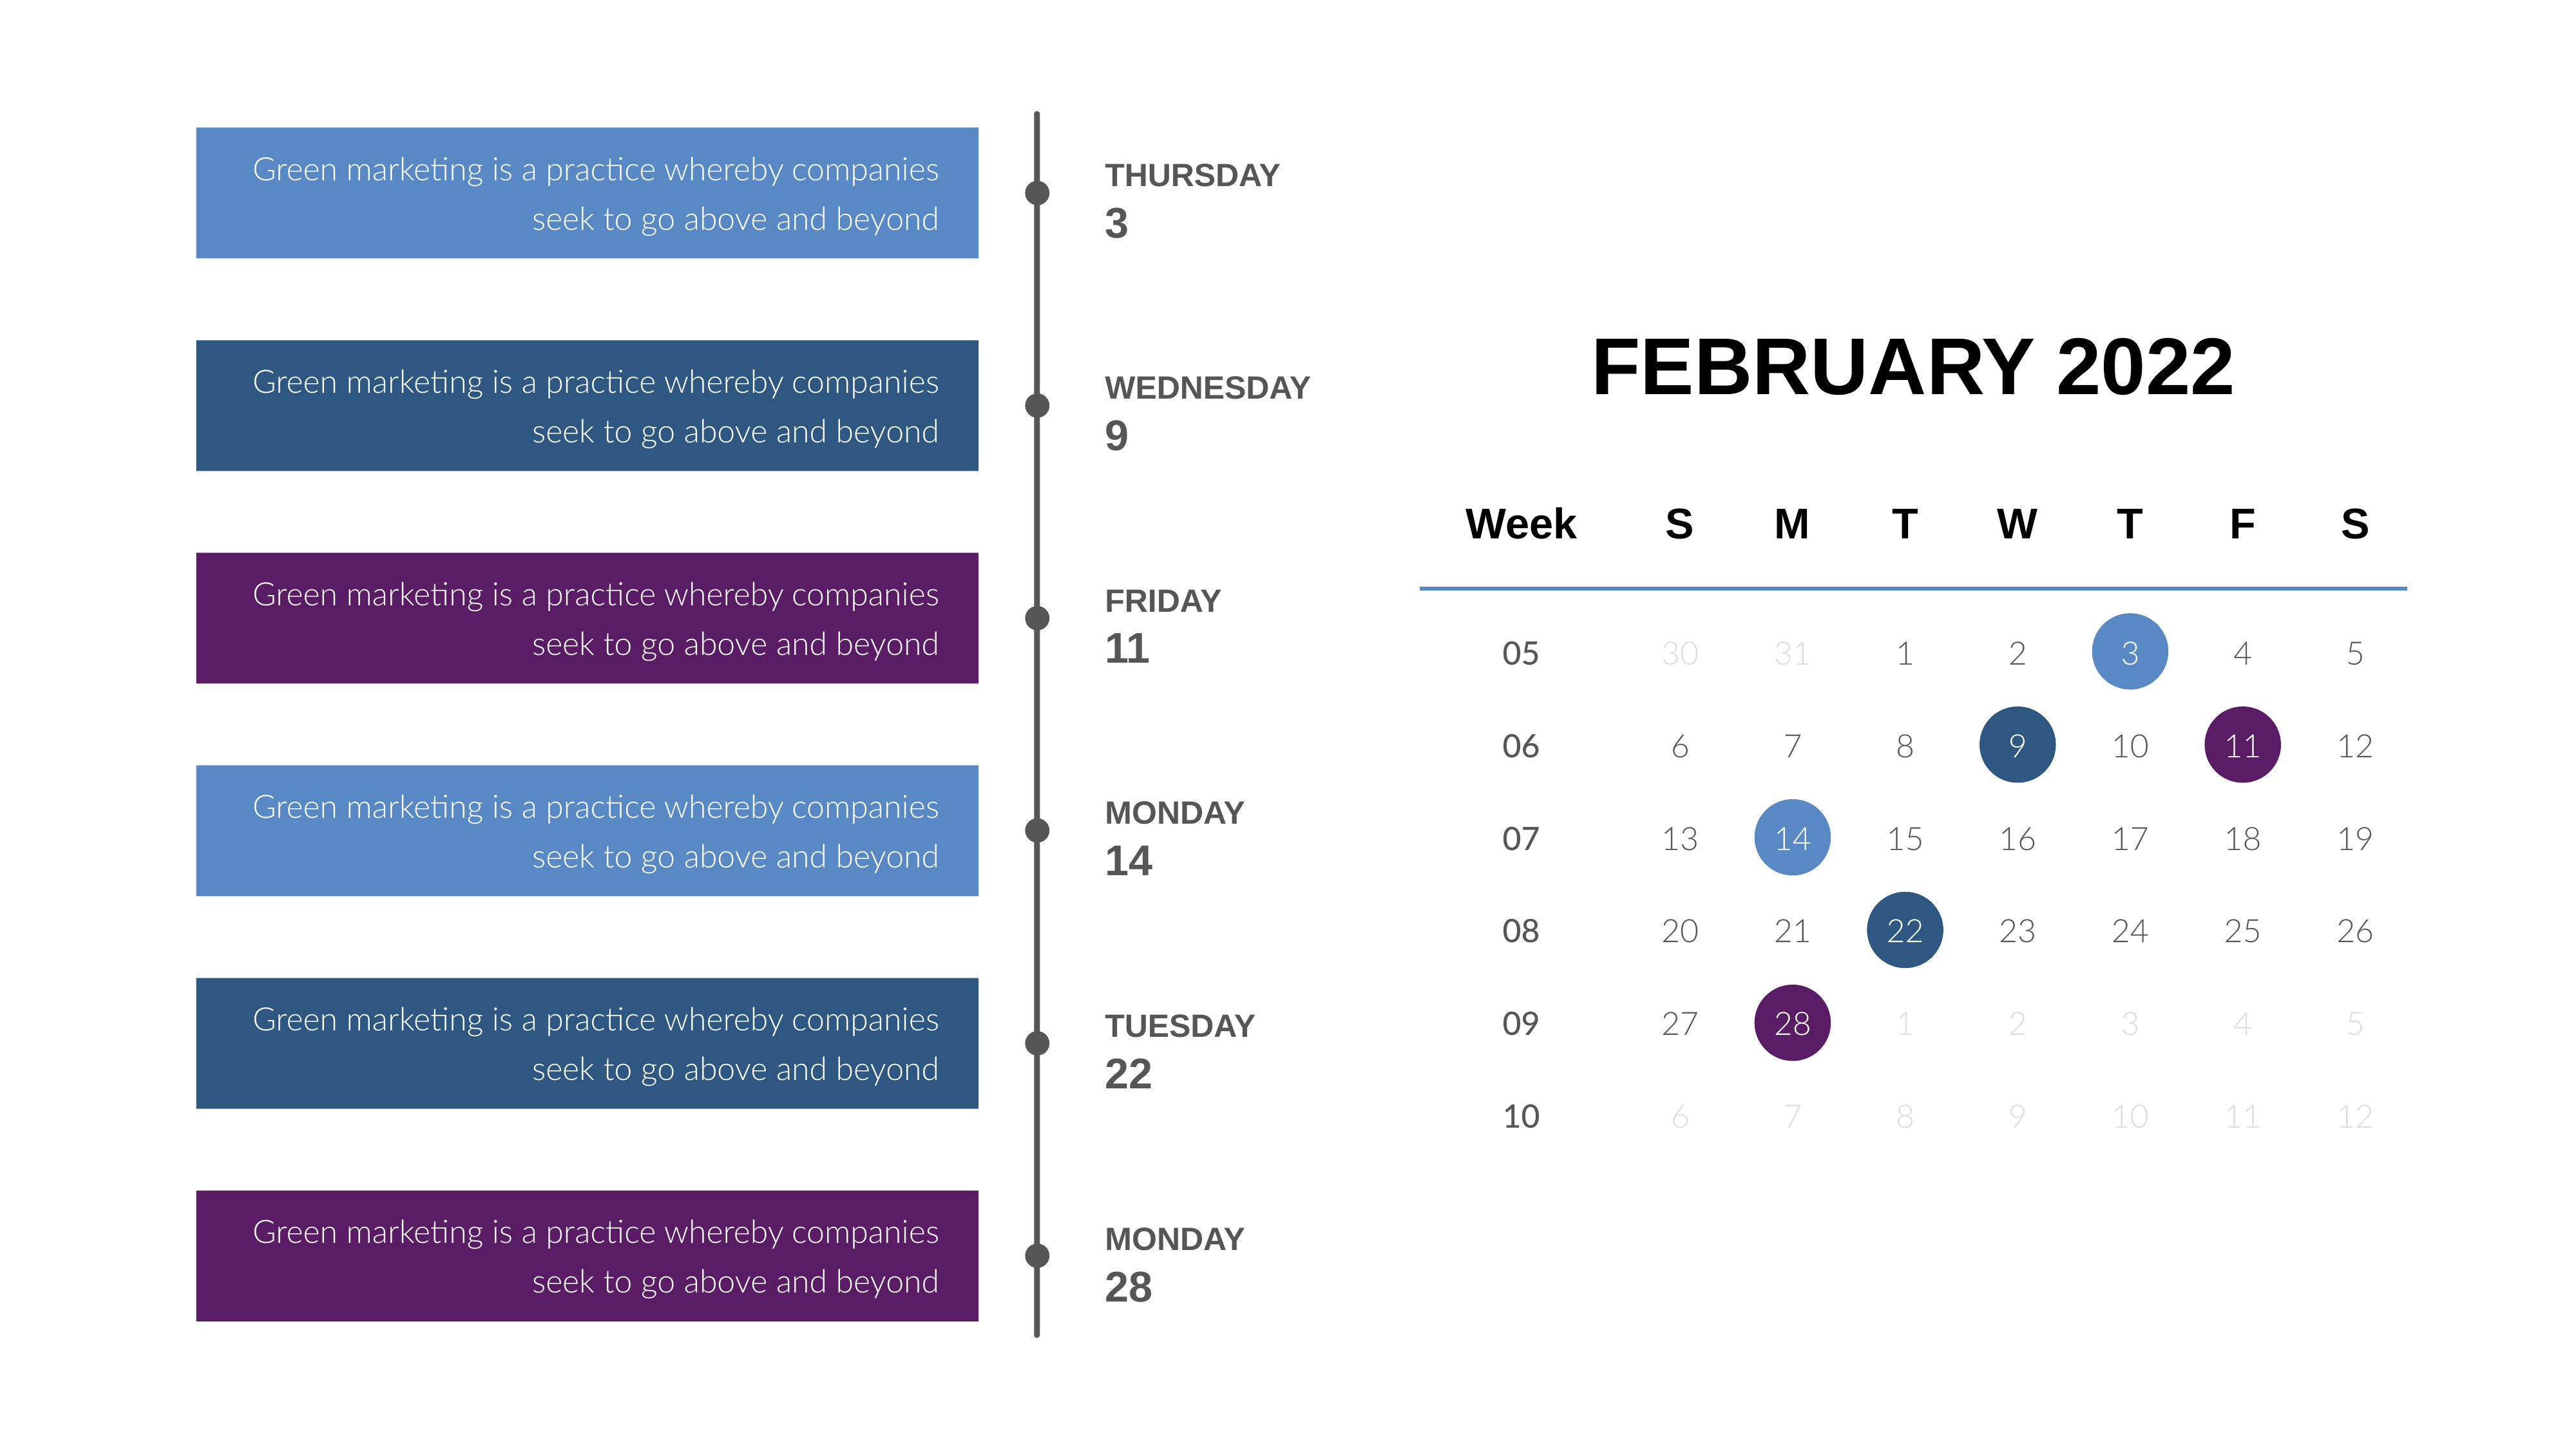

THURSDAY
3
Green marketing is a practice whereby companies seek to go above and beyond

FEBRUARY 2022

WEDNESDAY
9
Green marketing is a practice whereby companies seek to go above and beyond

Week
S
M
T
W
T
F
S

05
30
31
1
2
3
4
5

06
6
7
8
9
10
11
12

07
13
14
15
16
17
18
19

08
20
21
22
23
24
25
26

09
27
28
1
2
3
4
5
10
6
7
8
9
10
11
12

FRIDAY
11
Green marketing is a practice whereby companies seek to go above and beyond

MONDAY
14
Green marketing is a practice whereby companies seek to go above and beyond

TUESDAY
22
Green marketing is a practice whereby companies seek to go above and beyond

MONDAY
28
Green marketing is a practice whereby companies seek to go above and beyond